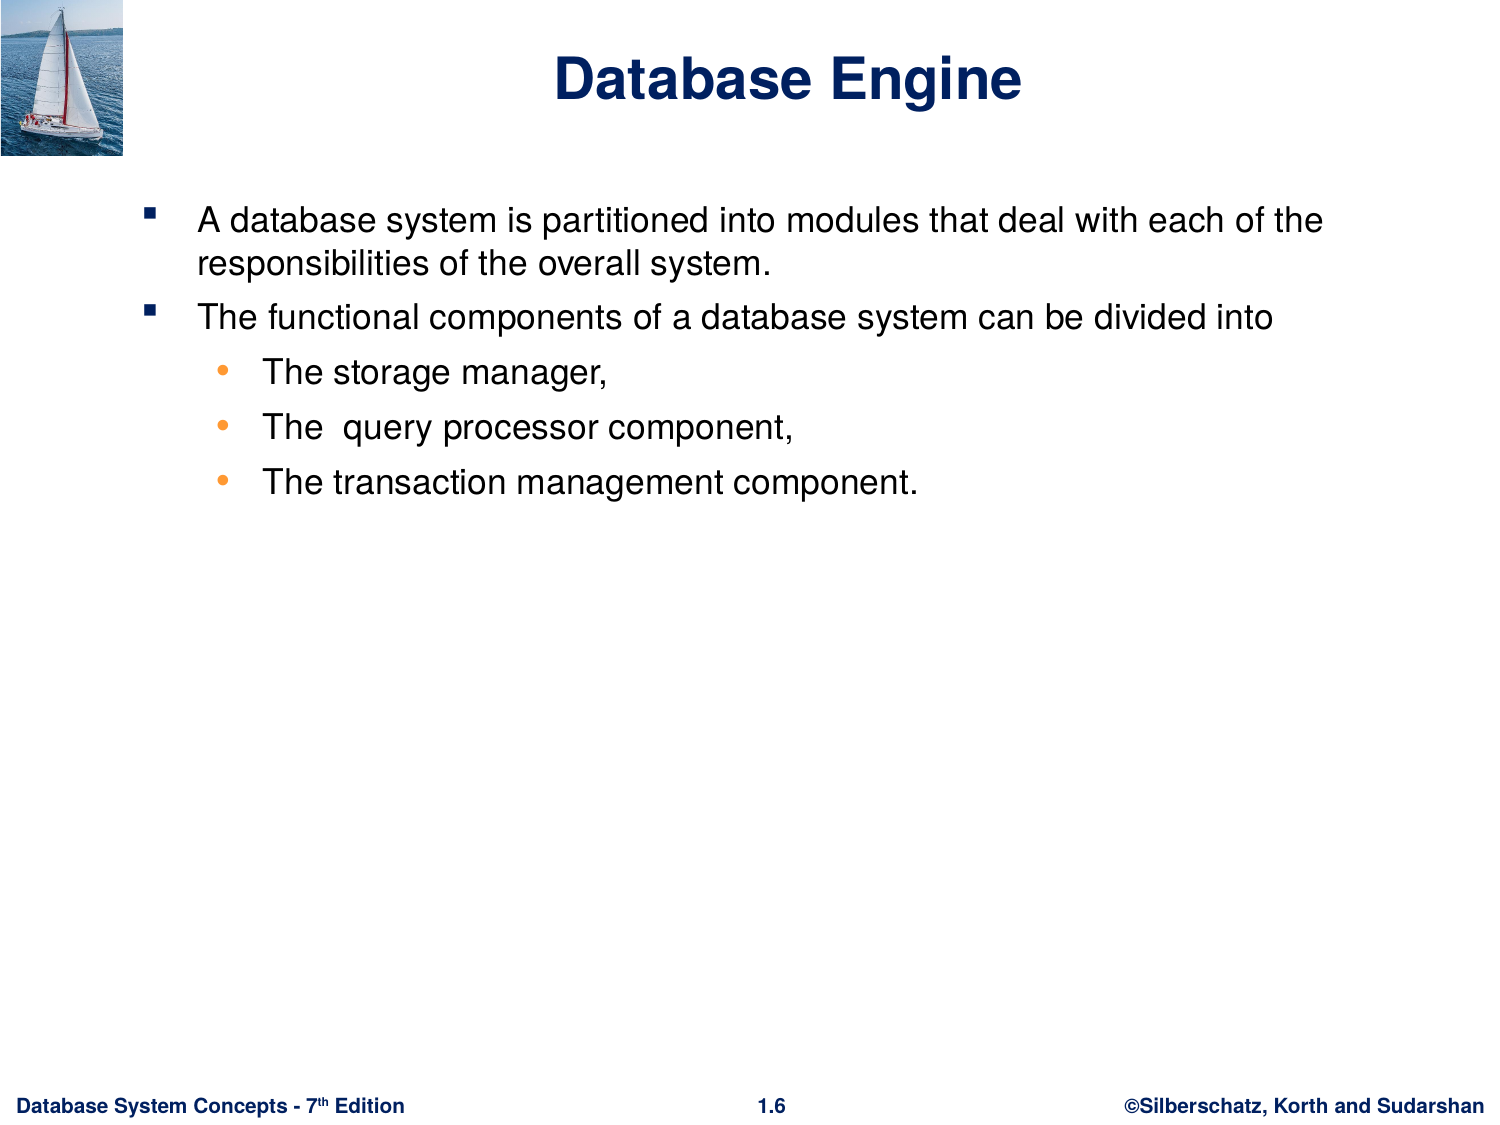

# Database Engine
A database system is partitioned into modules that deal with each of the responsibilities of the overall system.
The functional components of a database system can be divided into
The storage manager,
The  query processor component,
The transaction management component.